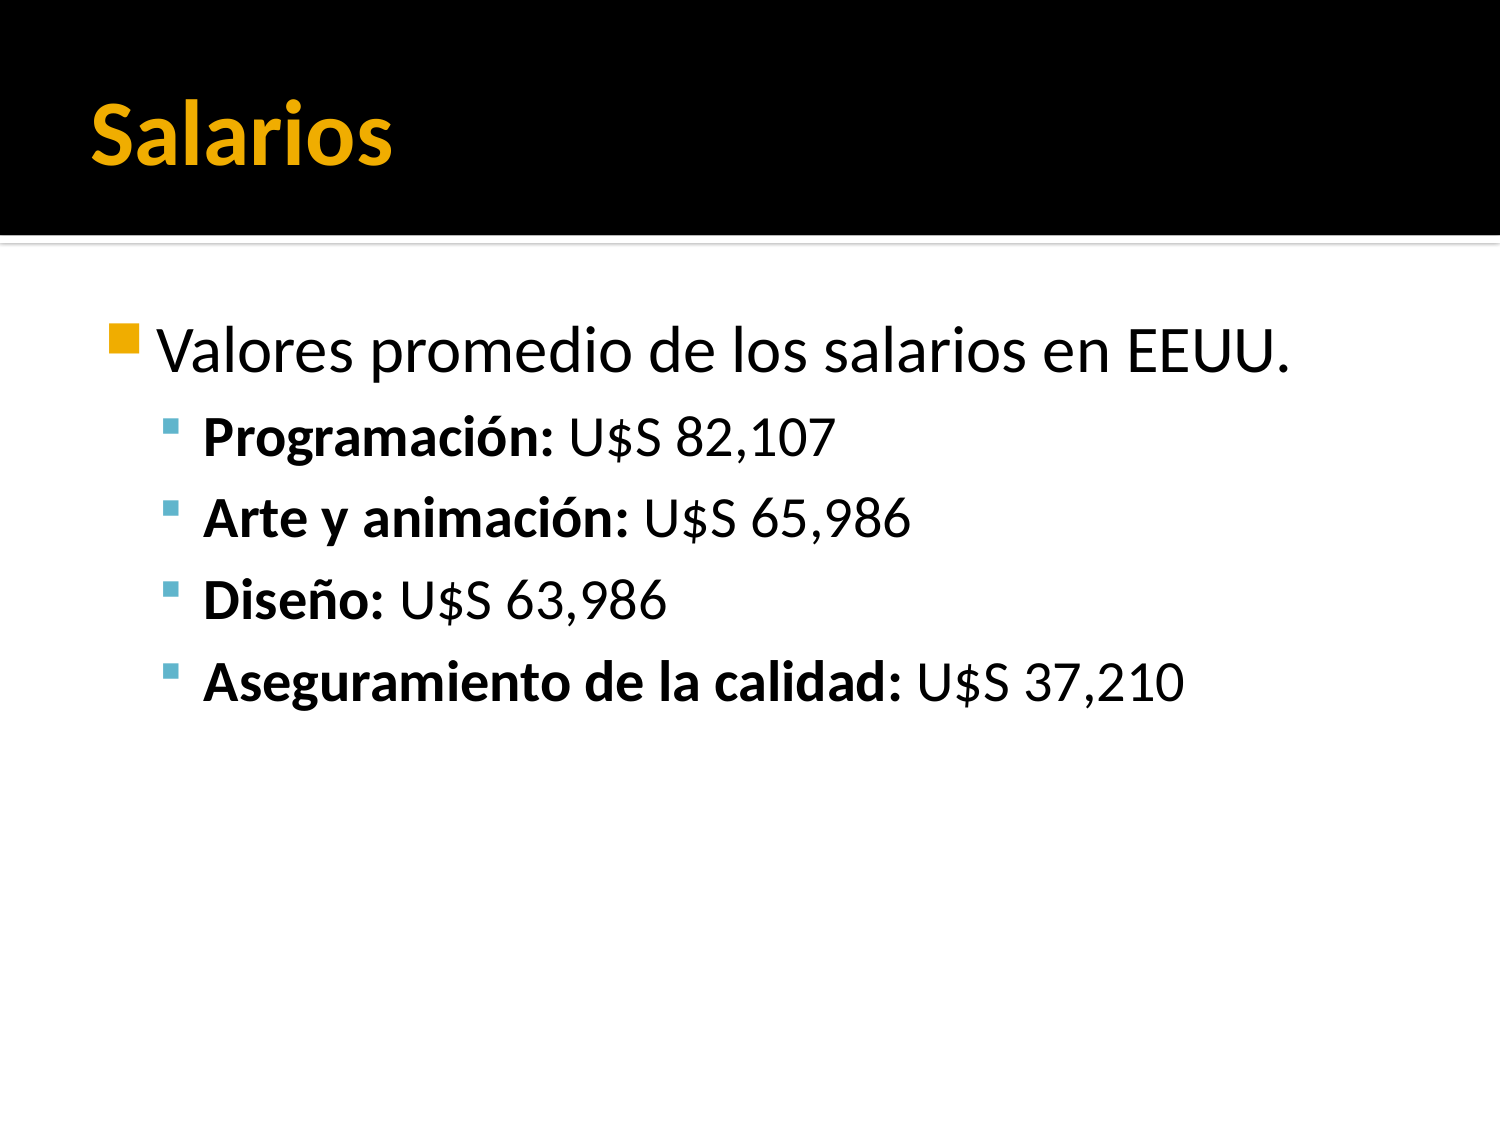

# Salarios
Valores promedio de los salarios en EEUU.
Programación: U$S 82,107
Arte y animación: U$S 65,986
Diseño: U$S 63,986
Aseguramiento de la calidad: U$S 37,210